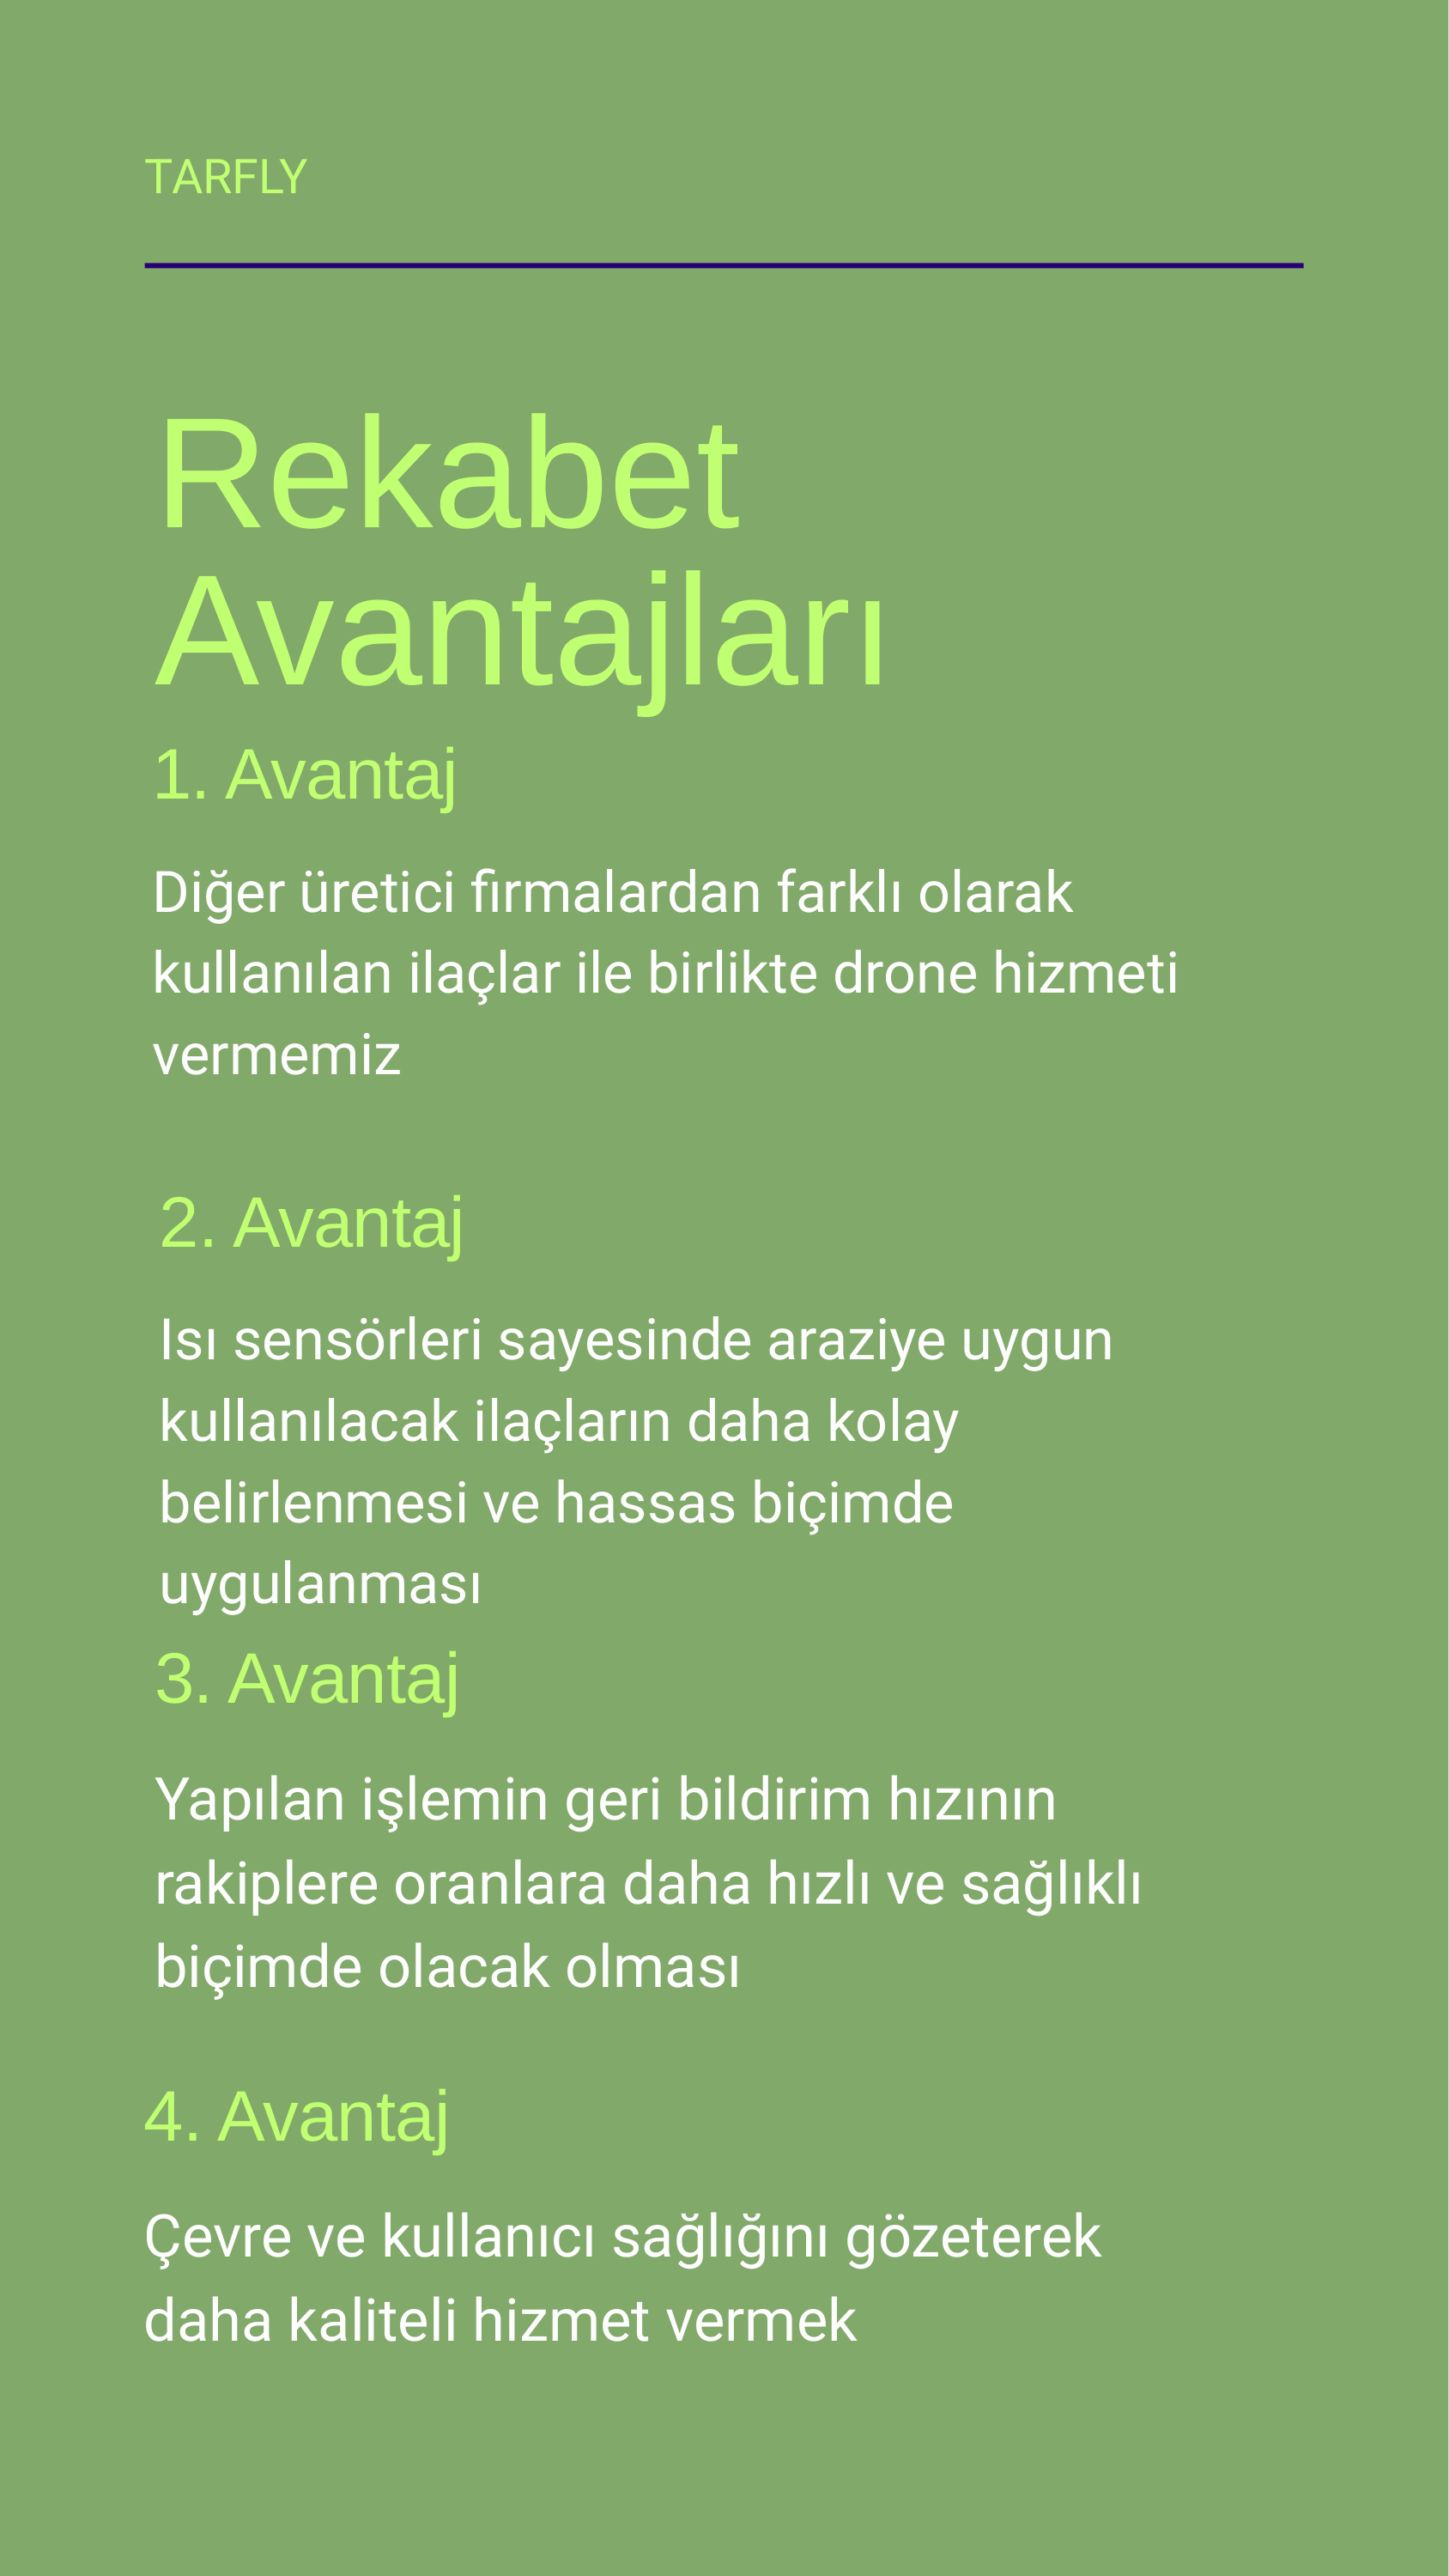

TARFLY

Rekabet
Avantajları
1. Avantaj
Diğer üretici firmalardan farklı olarak kullanılan ilaçlar ile birlikte drone hizmeti vermemiz
2. Avantaj
Isı sensörleri sayesinde araziye uygun kullanılacak ilaçların daha kolay belirlenmesi ve hassas biçimde uygulanması
3. Avantaj
Yapılan işlemin geri bildirim hızının rakiplere oranlara daha hızlı ve sağlıklı biçimde olacak olması
4. Avantaj
Çevre ve kullanıcı sağlığını gözeterek daha kaliteli hizmet vermek